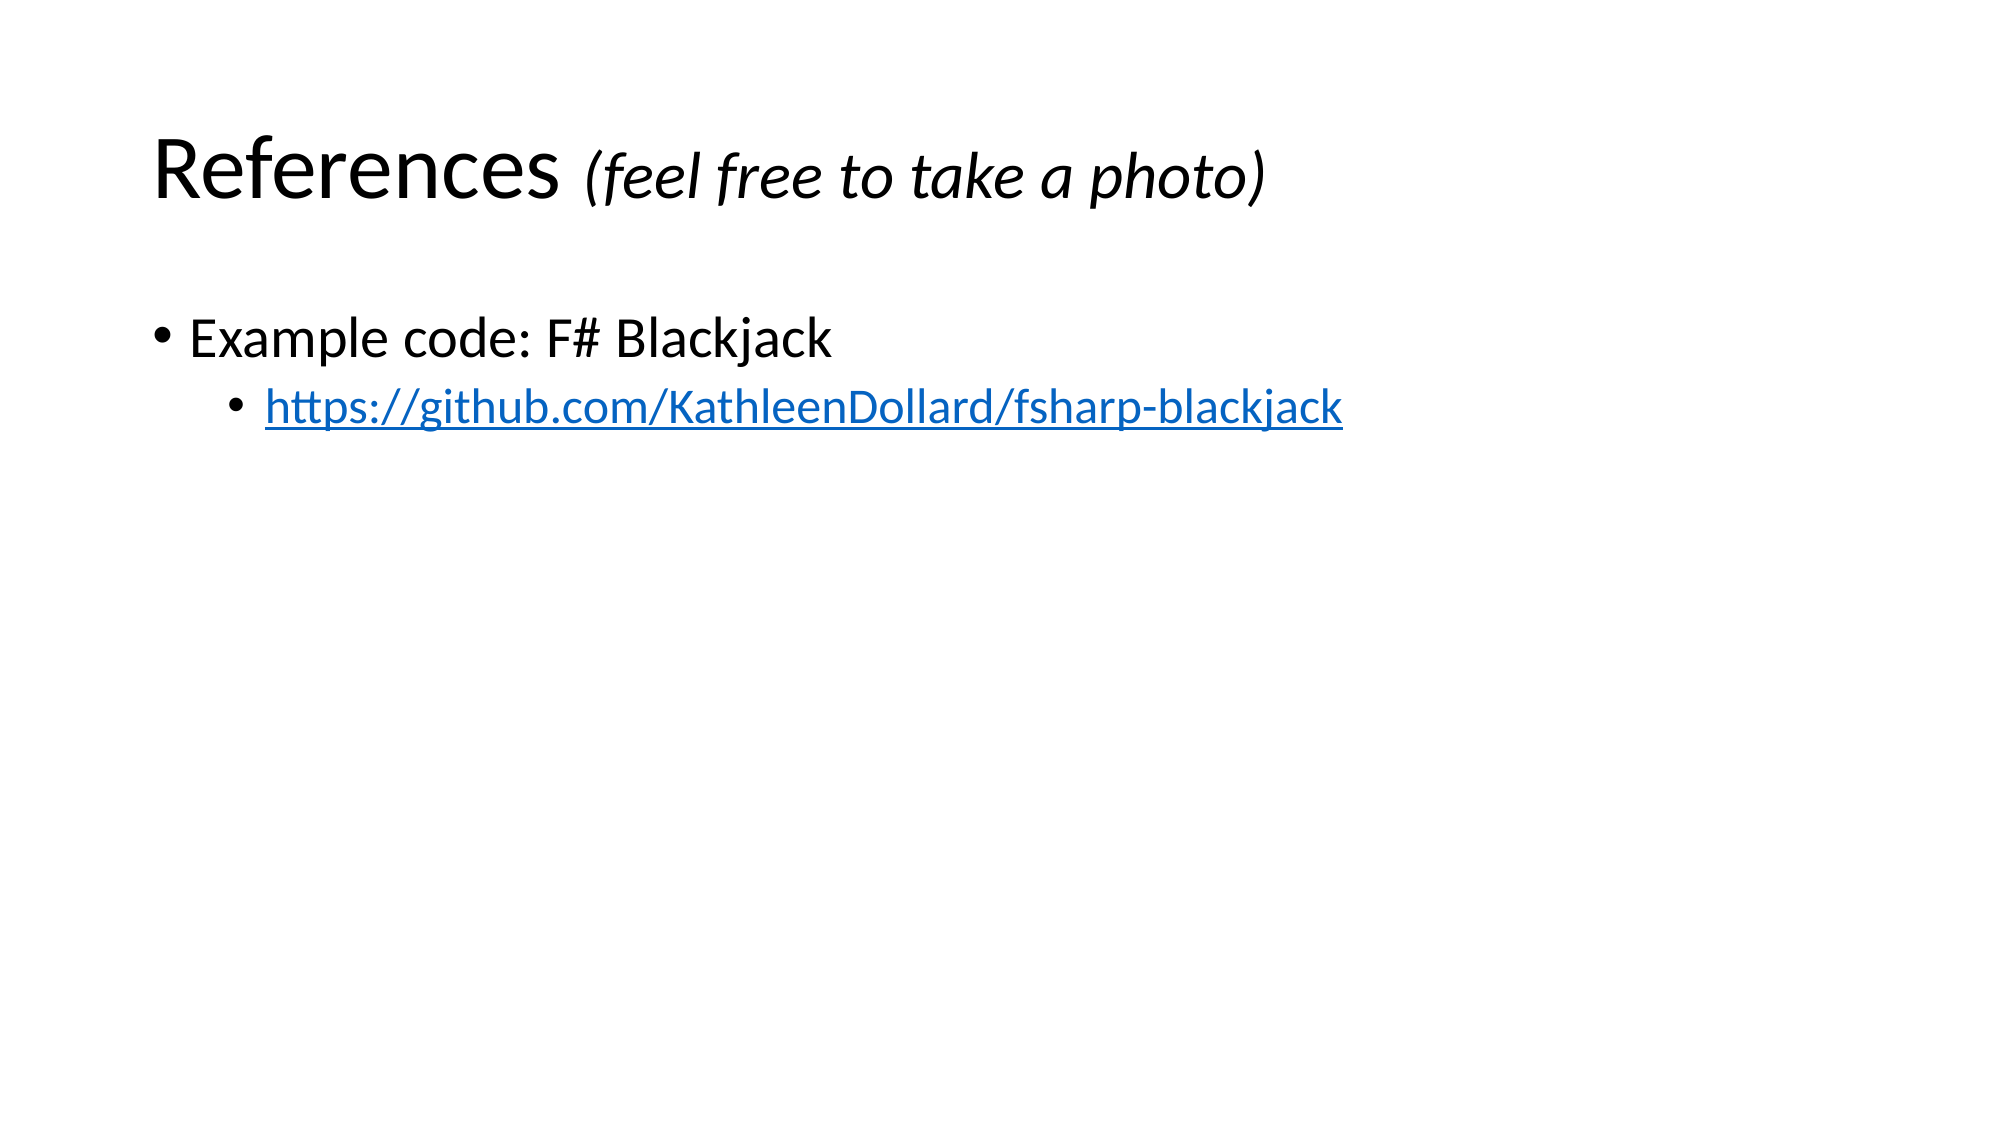

# References (feel free to take a photo)
Example code: F# Blackjack
https://github.com/KathleenDollard/fsharp-blackjack